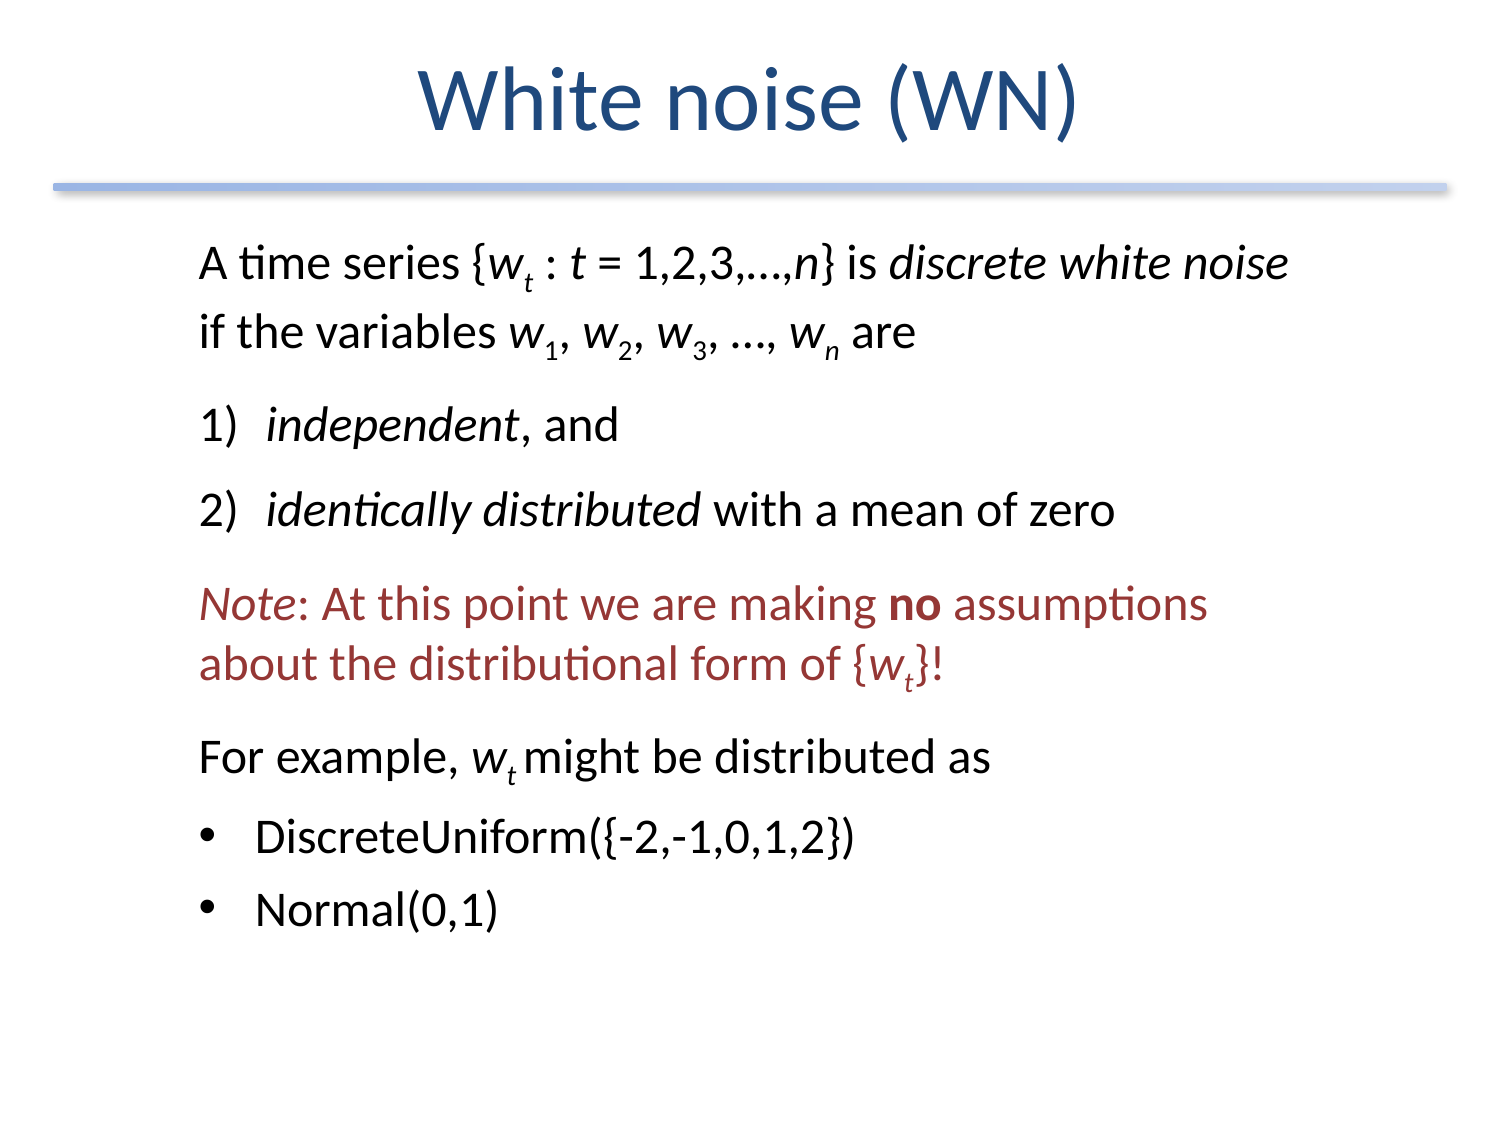

# White noise (WN)

A time series {wt : t = 1,2,3,…,n} is discrete white noise if the variables w1, w2, w3, …, wn are
 independent, and
 identically distributed with a mean of zero
Note: At this point we are making no assumptions about the distributional form of {wt}!
For example, wt might be distributed as
DiscreteUniform({-2,-1,0,1,2})
Normal(0,1)